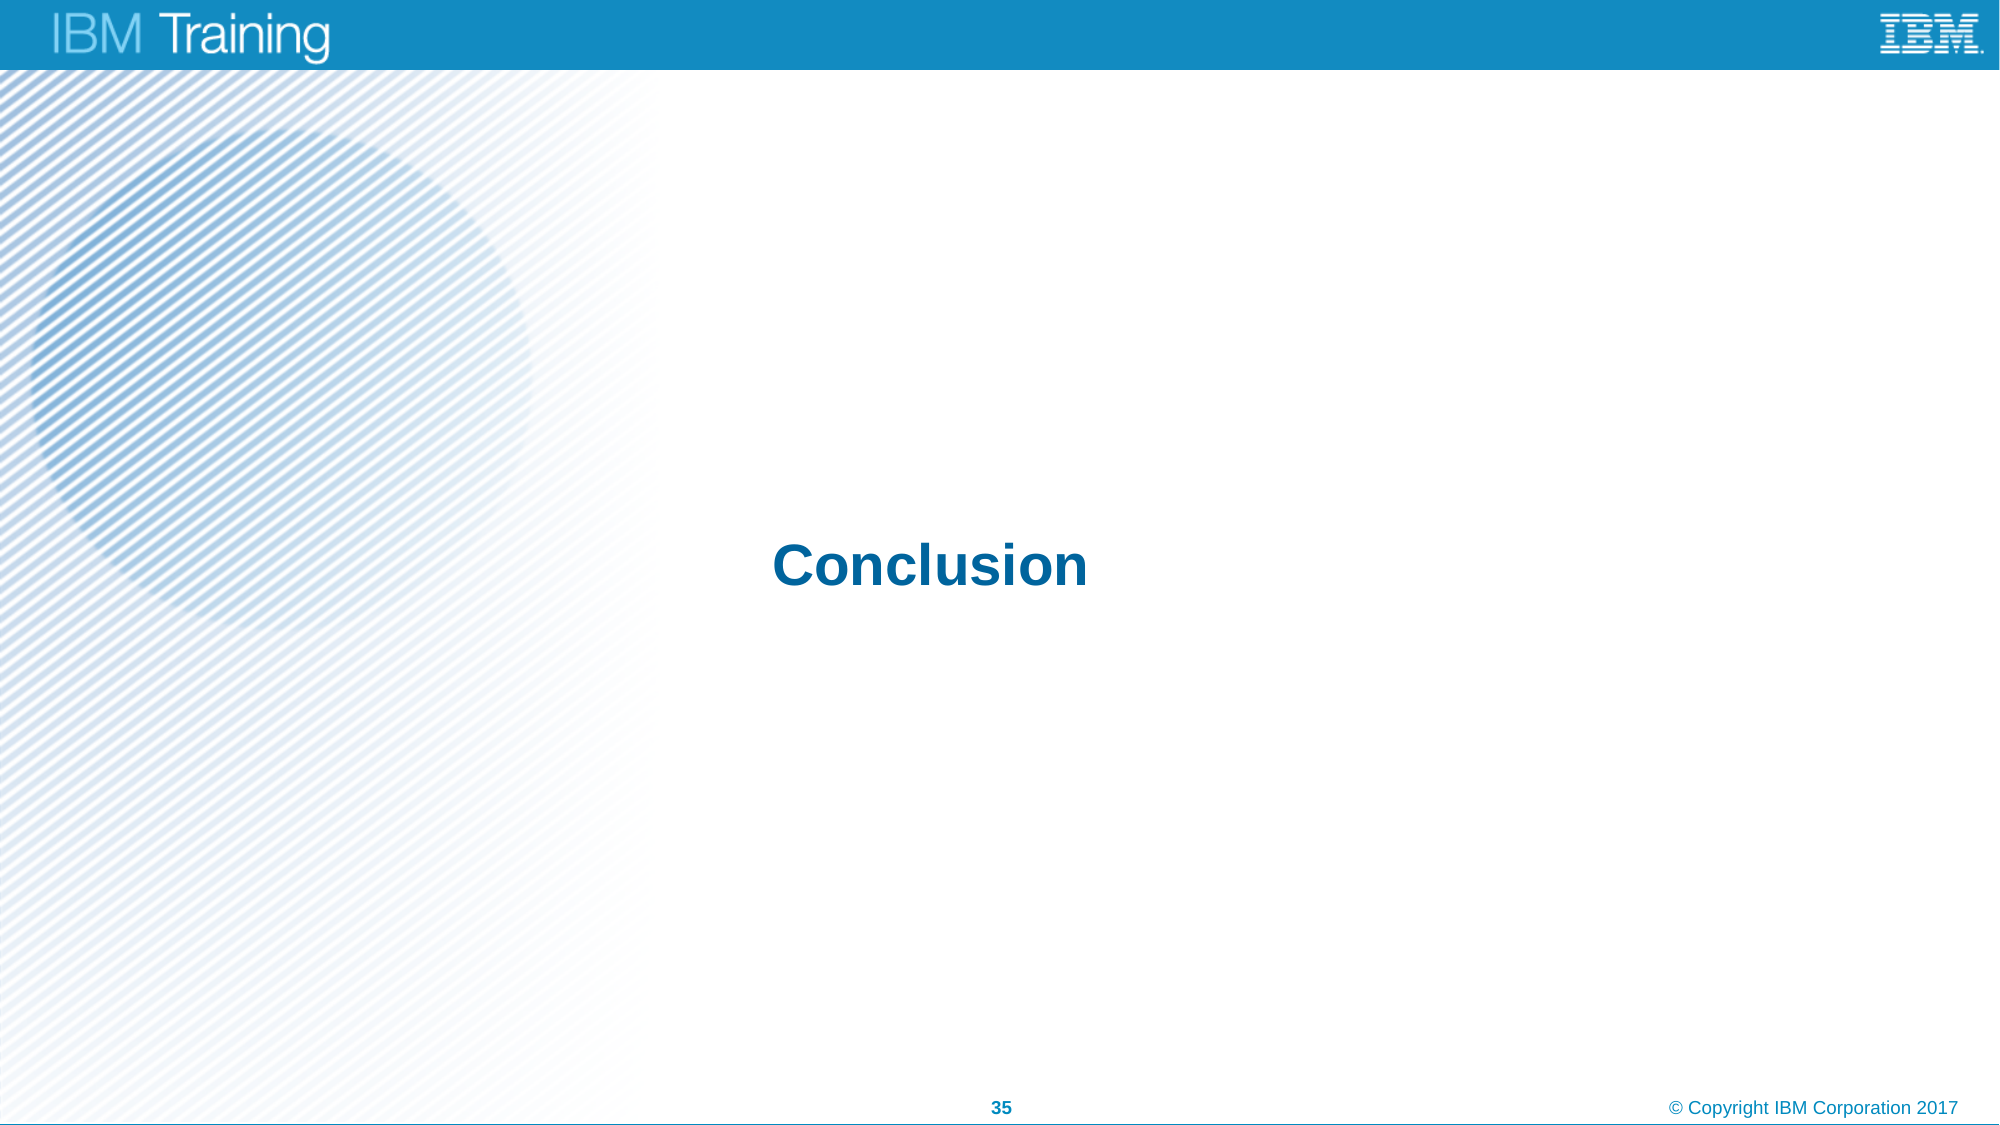

# Conclusion

35
© Copyright IBM Corporation 2017